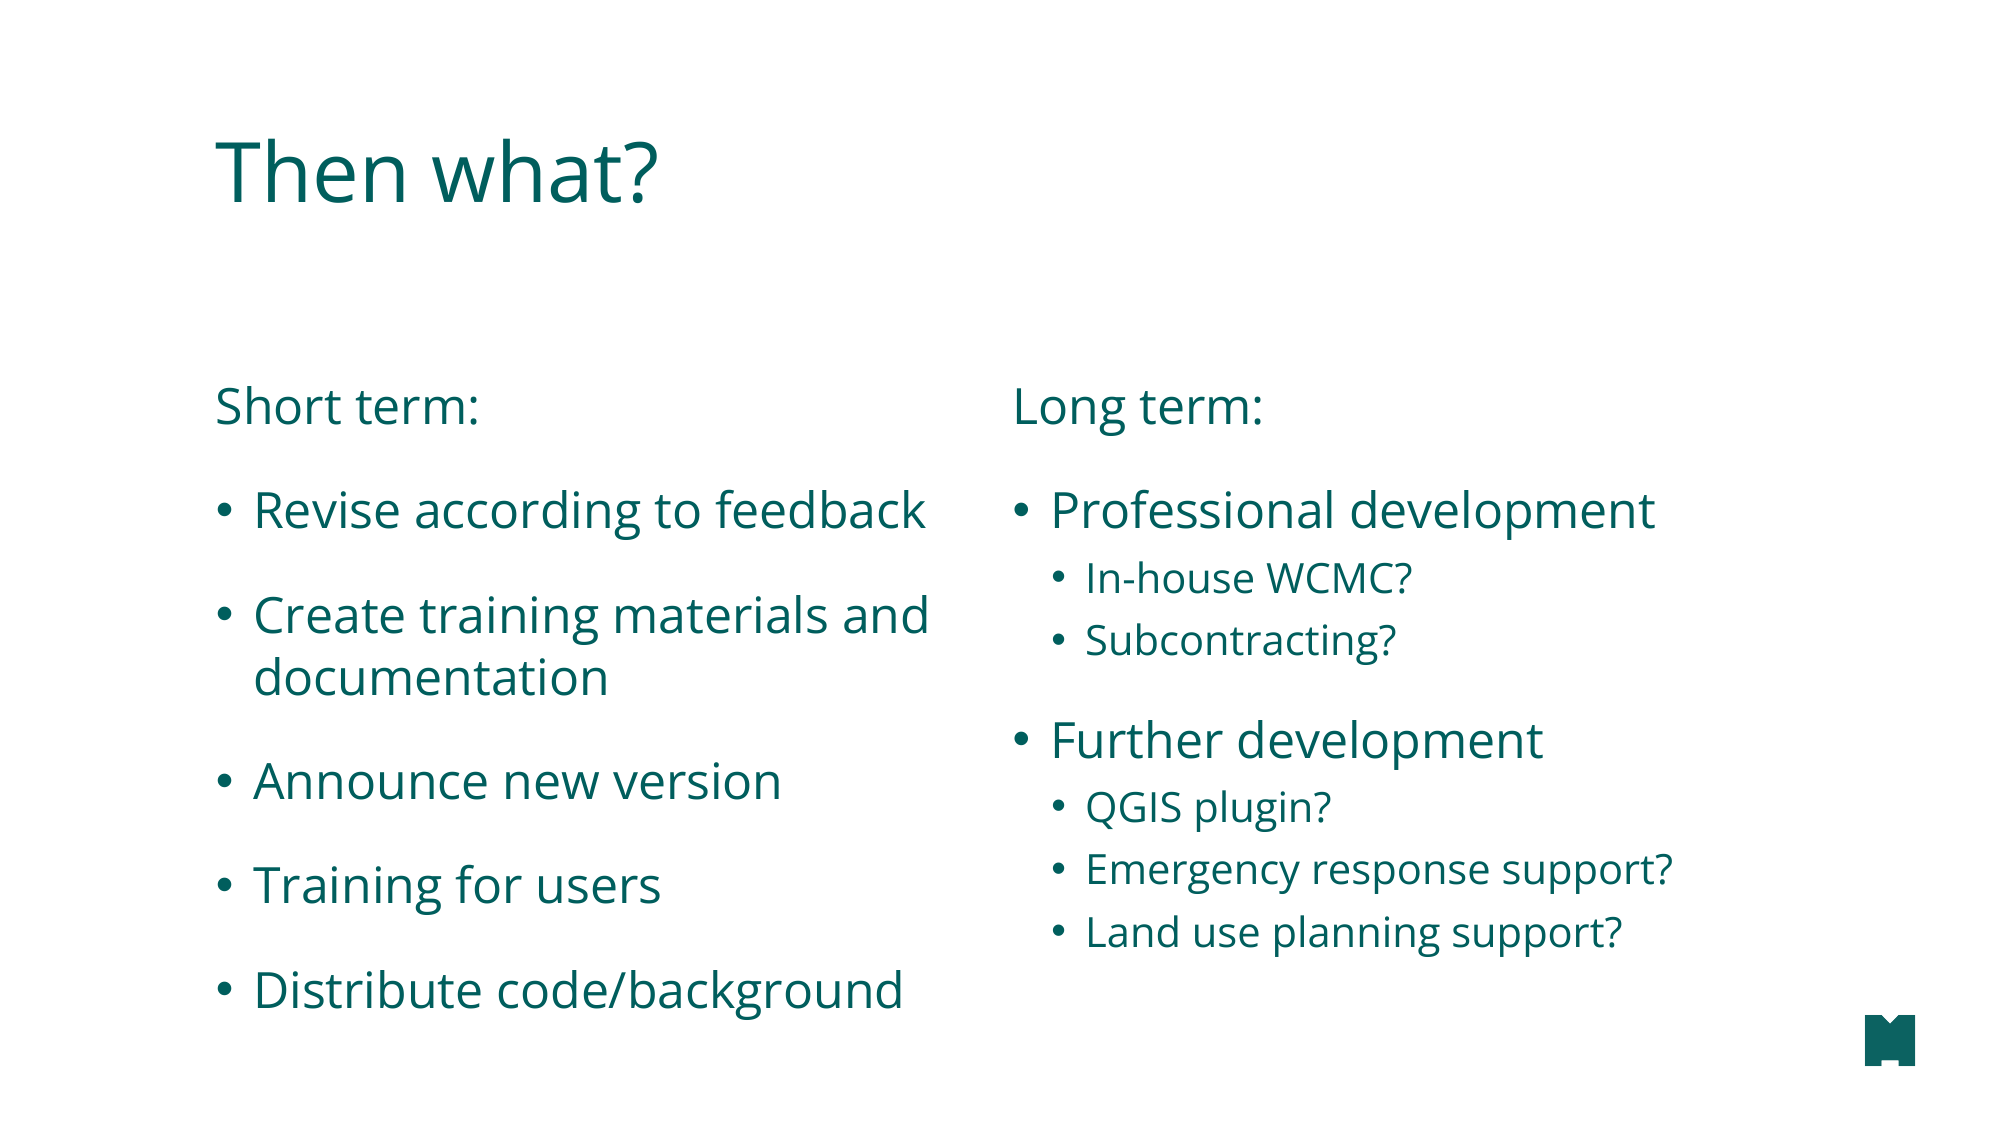

# Then what?
Short term:
Revise according to feedback
Create training materials and documentation
Announce new version
Training for users
Distribute code/background

Long term:
Professional development
In-house WCMC?
Subcontracting?
Further development
QGIS plugin?
Emergency response support?
Land use planning support?